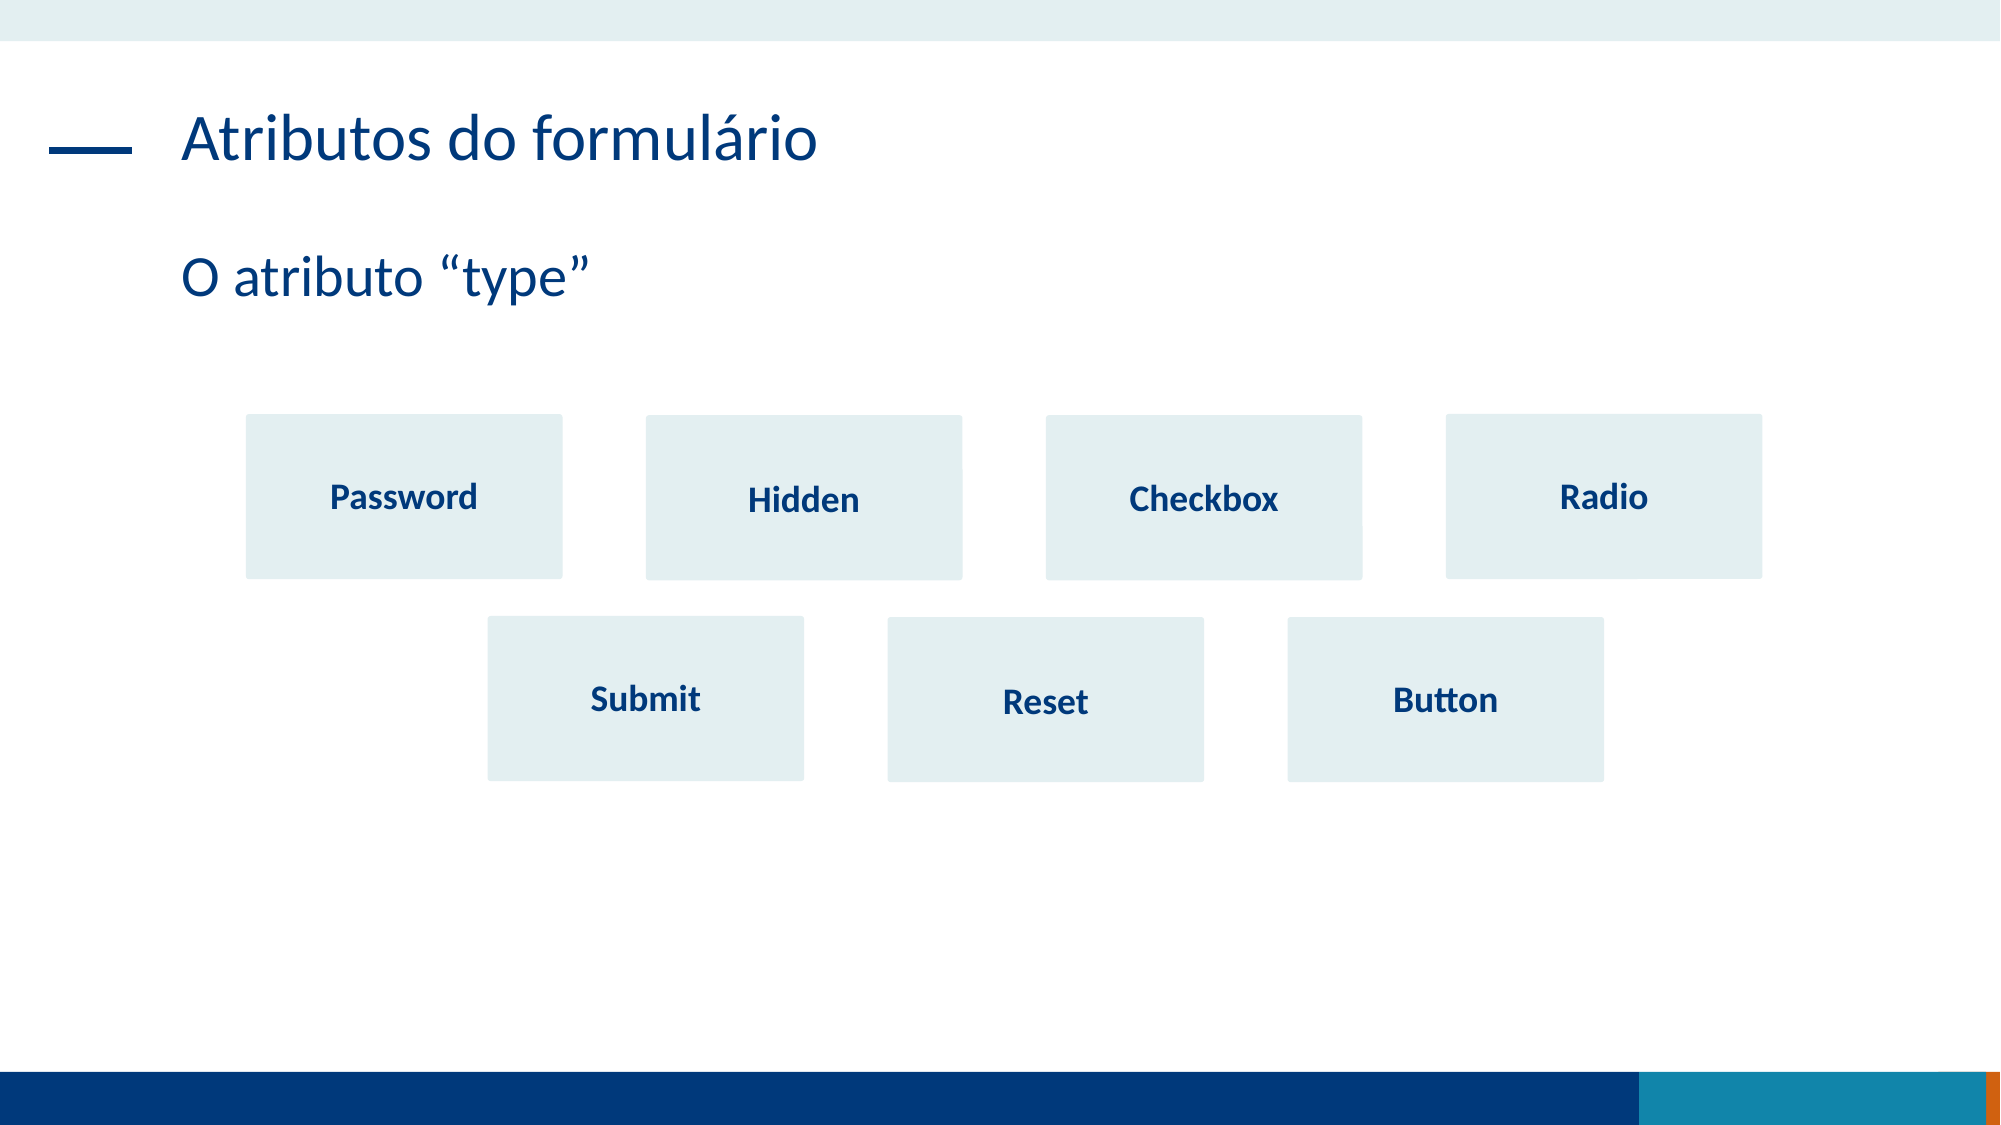

Atributos do formulário
O atributo “type”

Radio

Password

Hidden

Checkbox

Submit

Reset

Button